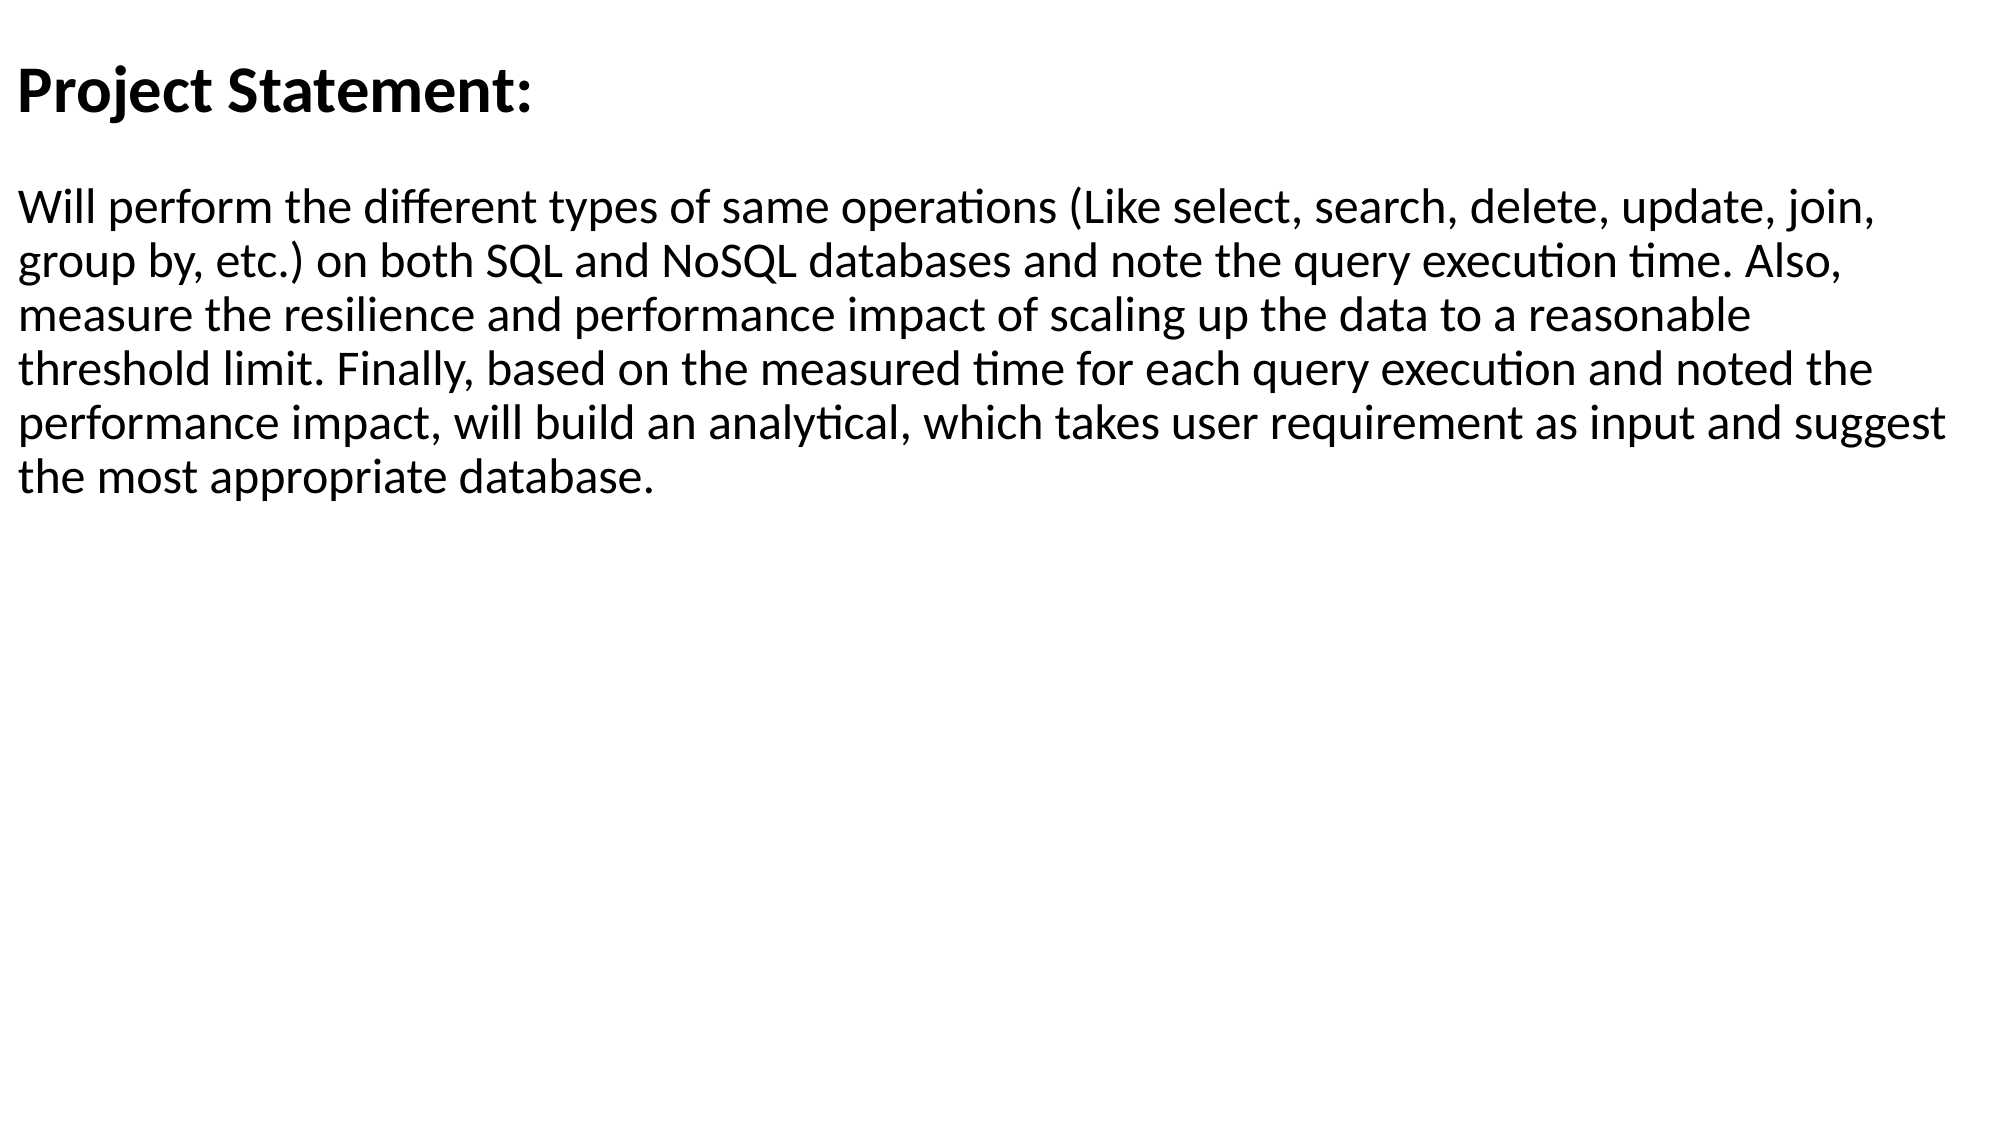

# Project Statement: Will perform the different types of same operations (Like select, search, delete, update, join, group by, etc.) on both SQL and NoSQL databases and note the query execution time. Also, measure the resilience and performance impact of scaling up the data to a reasonable threshold limit. Finally, based on the measured time for each query execution and noted the performance impact, will build an analytical, which takes user requirement as input and suggest the most appropriate database.